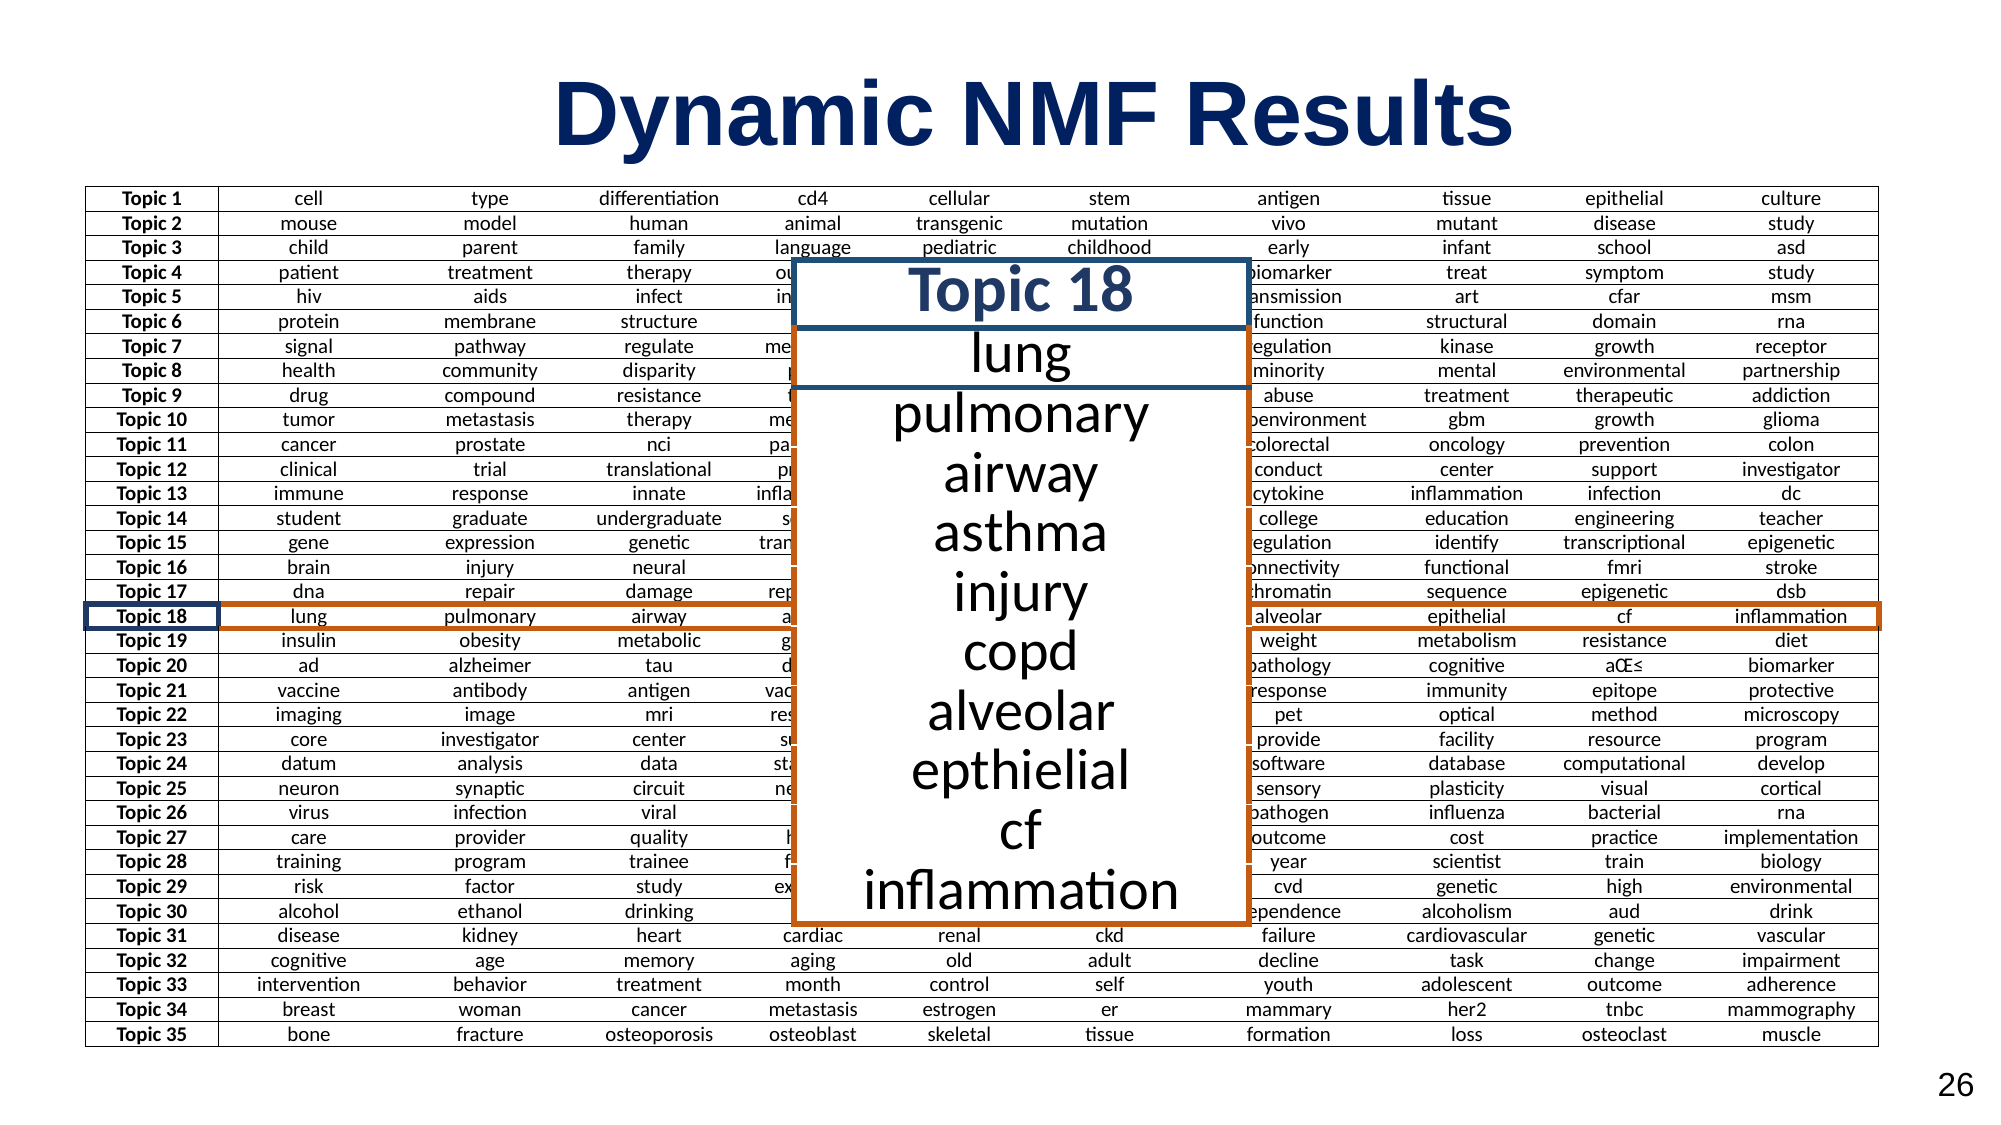

Dynamic NMF Results
| Topic 1 | cell | type | differentiation | cd4 | cellular | stem | antigen | tissue | epithelial | culture |
| --- | --- | --- | --- | --- | --- | --- | --- | --- | --- | --- |
| Topic 2 | mouse | model | human | animal | transgenic | mutation | vivo | mutant | disease | study |
| Topic 3 | child | parent | family | language | pediatric | childhood | early | infant | school | asd |
| Topic 4 | patient | treatment | therapy | outcome | disease | improve | biomarker | treat | symptom | study |
| Topic 5 | hiv | aids | infect | infection | prevention | antiretroviral | transmission | art | cfar | msm |
| Topic 6 | protein | membrane | structure | bind | complex | interaction | function | structural | domain | rna |
| Topic 7 | signal | pathway | regulate | mechanism | activation | role | regulation | kinase | growth | receptor |
| Topic 8 | health | community | disparity | public | population | policy | minority | mental | environmental | partnership |
| Topic 9 | drug | compound | resistance | target | inhibitor | cocaine | abuse | treatment | therapeutic | addiction |
| Topic 10 | tumor | metastasis | therapy | metastatic | anti | melanoma | microenvironment | gbm | growth | glioma |
| Topic 11 | cancer | prostate | nci | pancreatic | ovarian | member | colorectal | oncology | prevention | colon |
| Topic 12 | clinical | trial | translational | protocol | phase | study | conduct | center | support | investigator |
| Topic 13 | immune | response | innate | inflammatory | antigen | immunity | cytokine | inflammation | infection | dc |
| Topic 14 | student | graduate | undergraduate | science | program | school | college | education | engineering | teacher |
| Topic 15 | gene | expression | genetic | transcription | chromatin | regulatory | regulation | identify | transcriptional | epigenetic |
| Topic 16 | brain | injury | neural | tbi | disorder | cognitive | connectivity | functional | fmri | stroke |
| Topic 17 | dna | repair | damage | replication | genome | methylation | chromatin | sequence | epigenetic | dsb |
| Topic 18 | lung | pulmonary | airway | asthma | injury | copd | alveolar | epithelial | cf | inflammation |
| Topic 19 | insulin | obesity | metabolic | glucose | diabetes | diabete | weight | metabolism | resistance | diet |
| Topic 20 | ad | alzheimer | tau | disease | amyloid | dementia | pathology | cognitive | aŒ≤ | biomarker |
| Topic 21 | vaccine | antibody | antigen | vaccination | influenza | protection | response | immunity | epitope | protective |
| Topic 22 | imaging | image | mri | resolution | tissue | technique | pet | optical | method | microscopy |
| Topic 23 | core | investigator | center | support | service | administrative | provide | facility | resource | program |
| Topic 24 | datum | analysis | data | statistical | method | tool | software | database | computational | develop |
| Topic 25 | neuron | synaptic | circuit | neuronal | motor | neural | sensory | plasticity | visual | cortical |
| Topic 26 | virus | infection | viral | host | hiv\_1 | replication | pathogen | influenza | bacterial | rna |
| Topic 27 | care | provider | quality | health | service | hospital | outcome | cost | practice | implementation |
| Topic 28 | training | program | trainee | faculty | mentor | career | year | scientist | train | biology |
| Topic 29 | risk | factor | study | exposure | cohort | woman | cvd | genetic | high | environmental |
| Topic 30 | alcohol | ethanol | drinking | use | consumption | abuse | dependence | alcoholism | aud | drink |
| Topic 31 | disease | kidney | heart | cardiac | renal | ckd | failure | cardiovascular | genetic | vascular |
| Topic 32 | cognitive | age | memory | aging | old | adult | decline | task | change | impairment |
| Topic 33 | intervention | behavior | treatment | month | control | self | youth | adolescent | outcome | adherence |
| Topic 34 | breast | woman | cancer | metastasis | estrogen | er | mammary | her2 | tnbc | mammography |
| Topic 35 | bone | fracture | osteoporosis | osteoblast | skeletal | tissue | formation | loss | osteoclast | muscle |
| Topic 18 |
| --- |
| lung |
| pulmonary |
| airway |
| asthma |
| injury |
| copd |
| alveolar |
| epthielial |
| cf |
| inflammation |
26